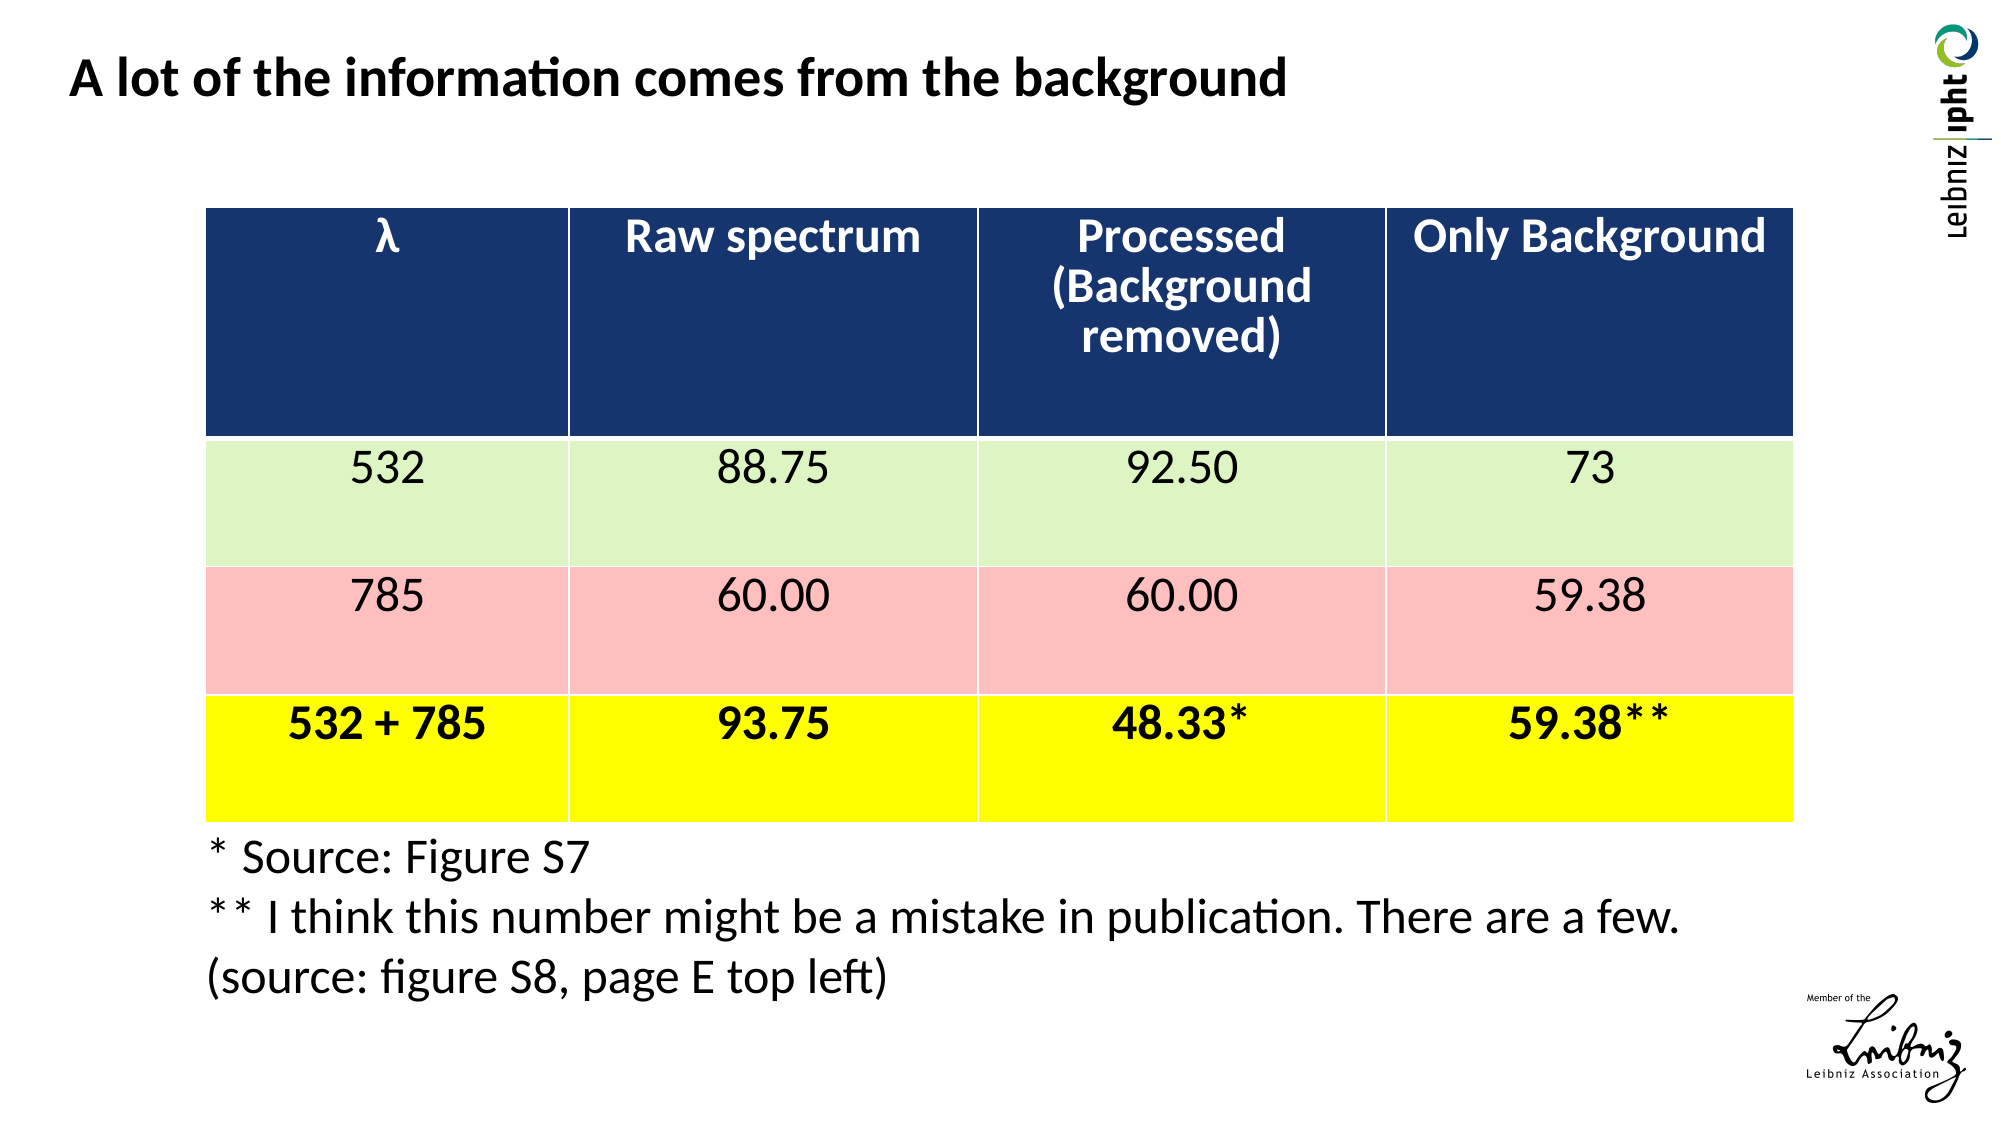

# A lot of the information comes from the background
| λ | Raw spectrum | Processed (Background removed) | Only Background |
| --- | --- | --- | --- |
| 532 | 88.75 | 92.50 | 73 |
| 785 | 60.00 | 60.00 | 59.38 |
| 532 + 785 | 93.75 | 48.33\* | 59.38\*\* |
* Source: Figure S7
** I think this number might be a mistake in publication. There are a few. (source: figure S8, page E top left)